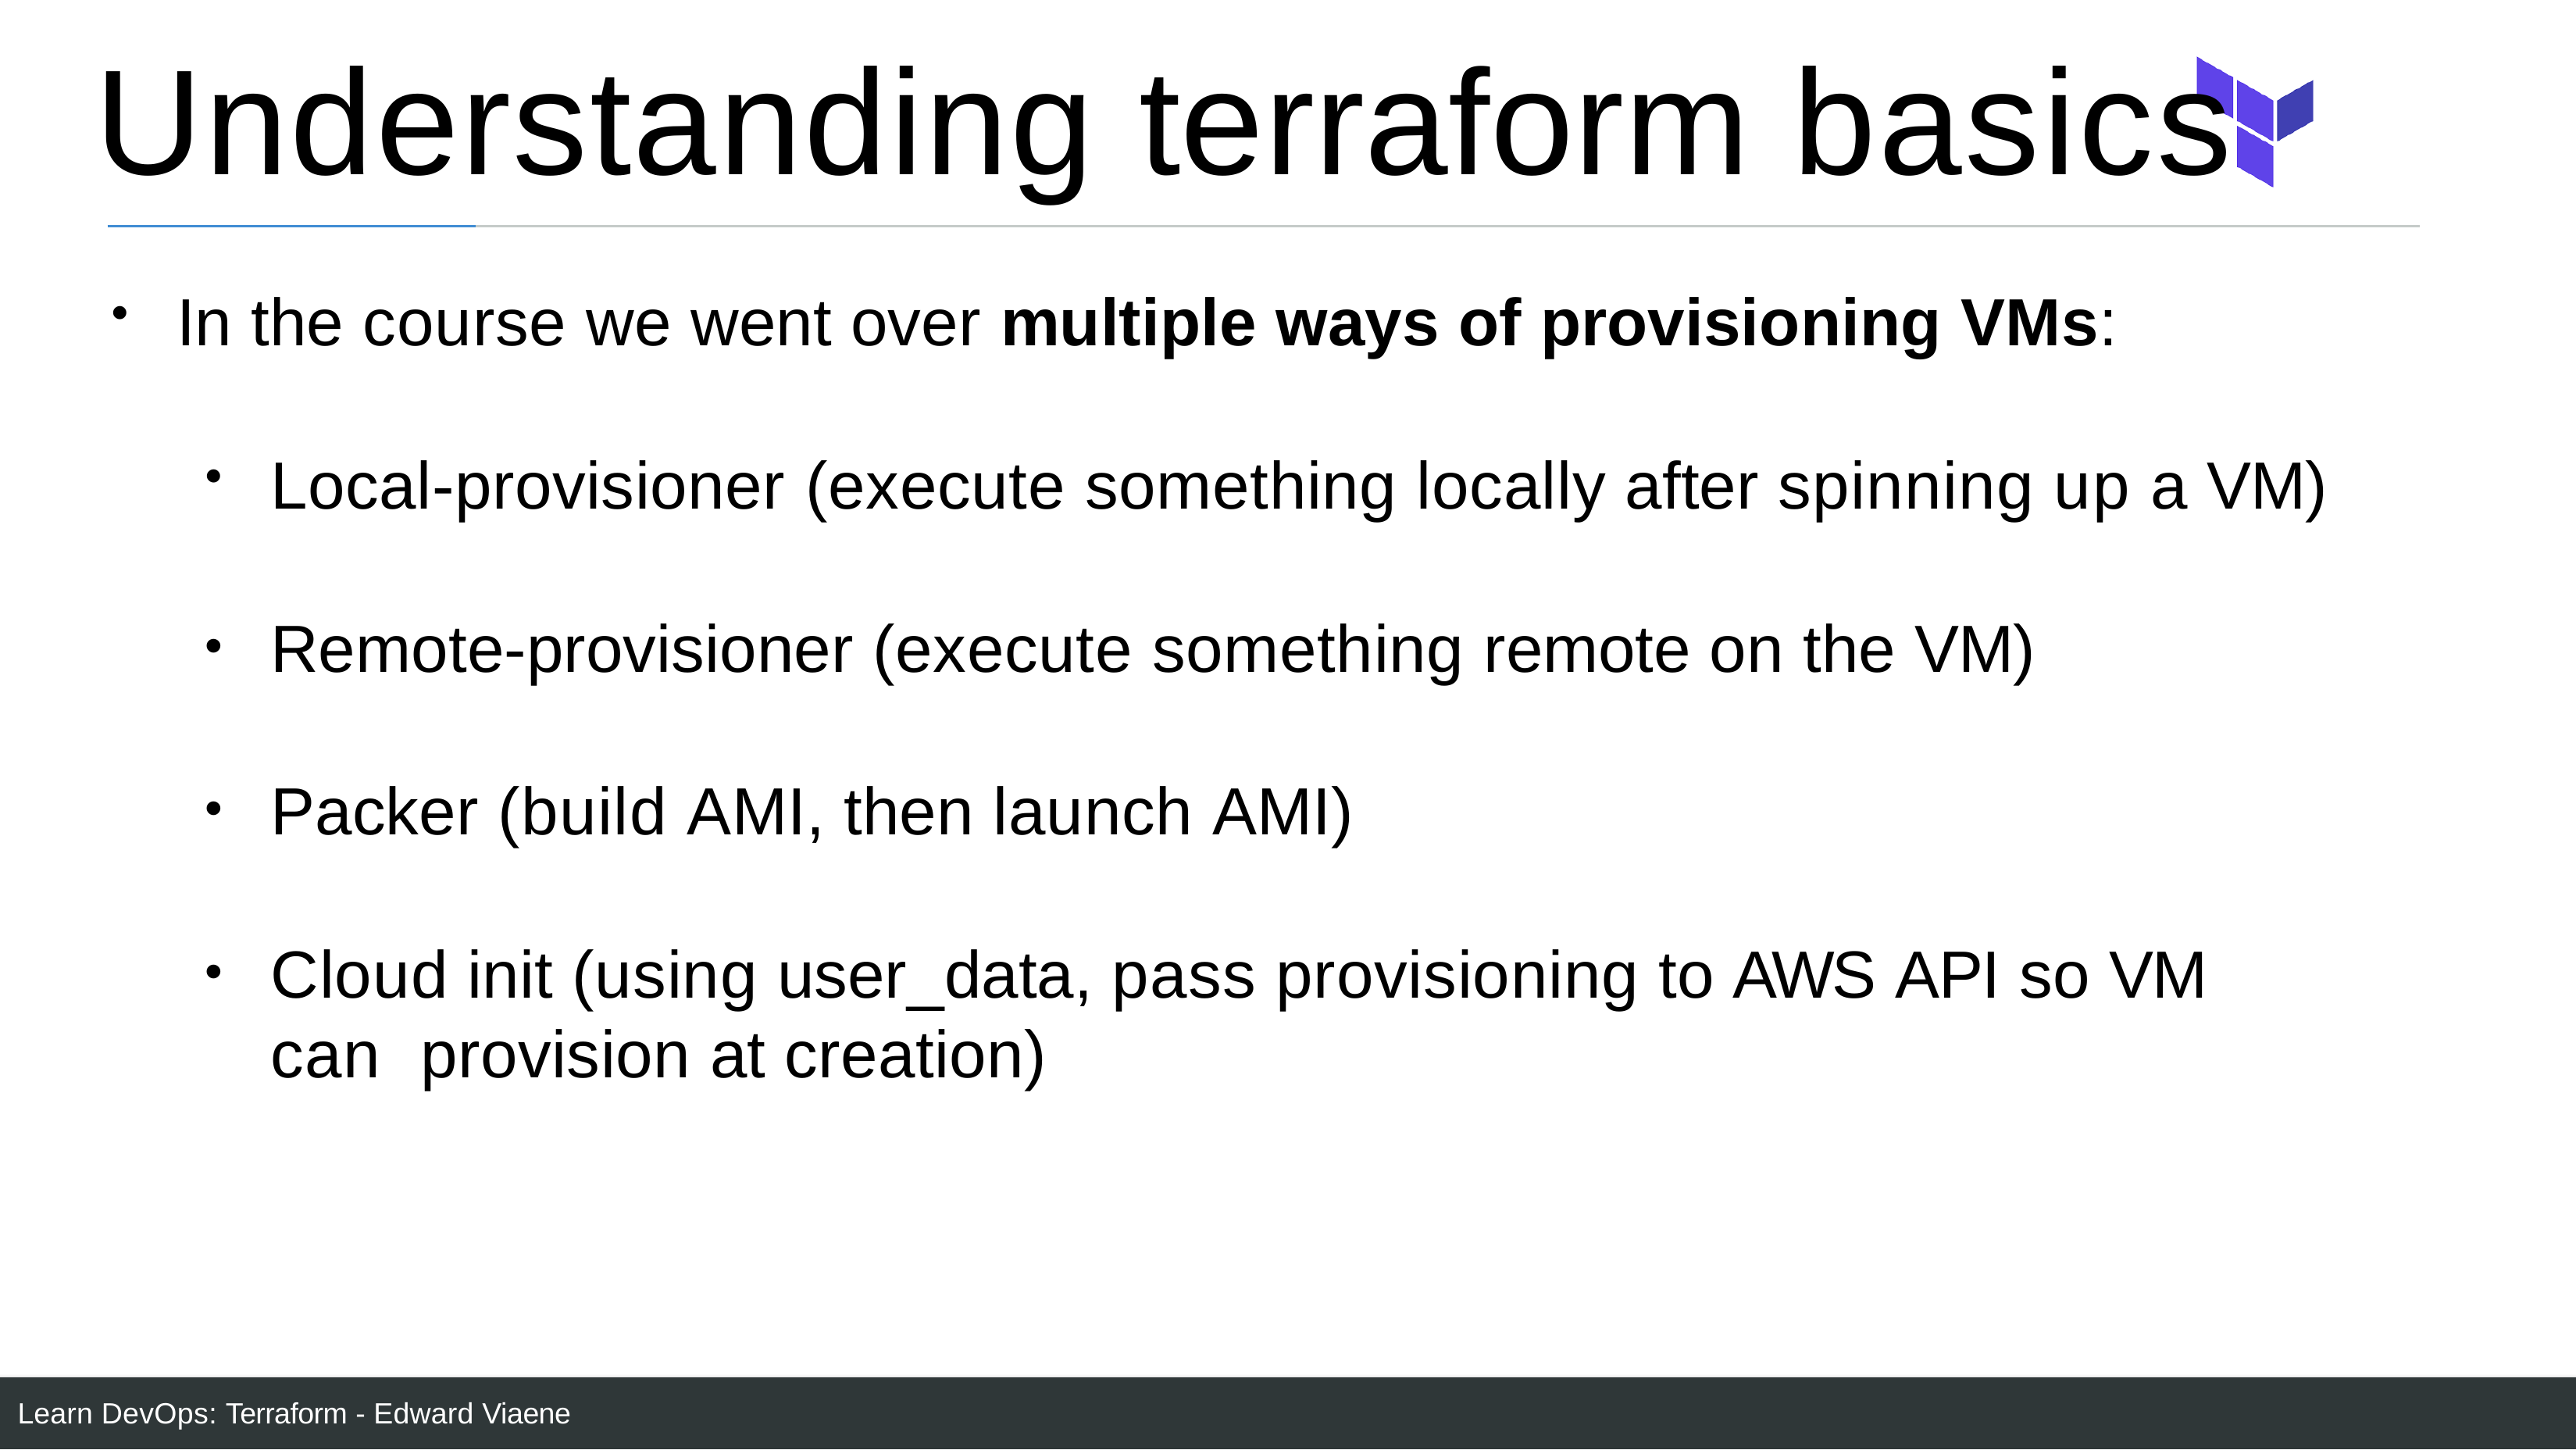

# Understanding terraform basics
In the course we went over multiple ways of provisioning VMs:

Local-provisioner (execute something locally after spinning up a VM)

Remote-provisioner (execute something remote on the VM)

Packer (build AMI, then launch AMI)

Cloud init (using user_data, pass provisioning to AWS API so VM can  provision at creation)
Learn DevOps: Terraform - Edward Viaene